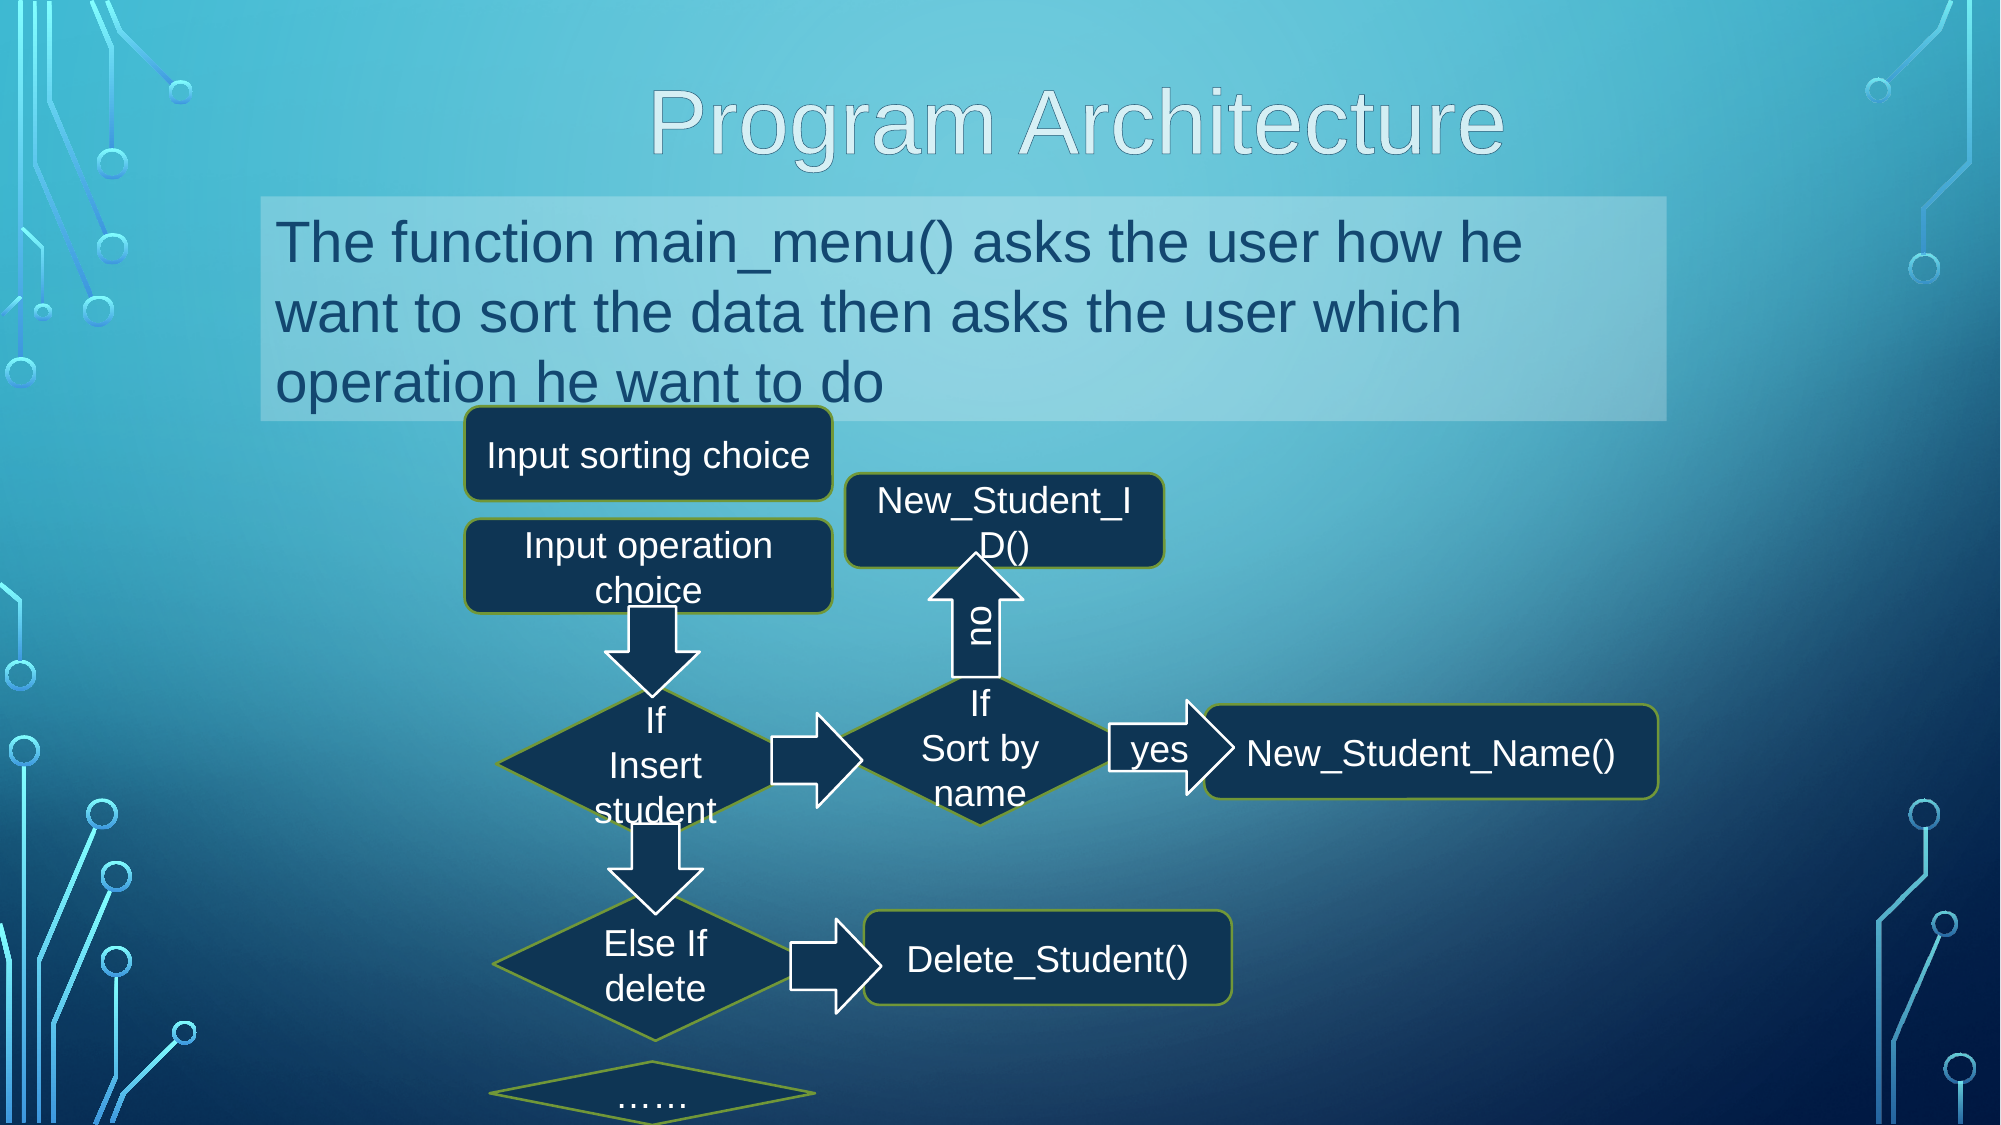

Program Architecture
The function main_menu() asks the user how he want to sort the data then asks the user which operation he want to do
Input sorting choice
New_Student_ID()
Input operation choice
no

If
Sort by name
If
Insert student
yes
New_Student_Name()

Else If
delete
Delete_Student()

……